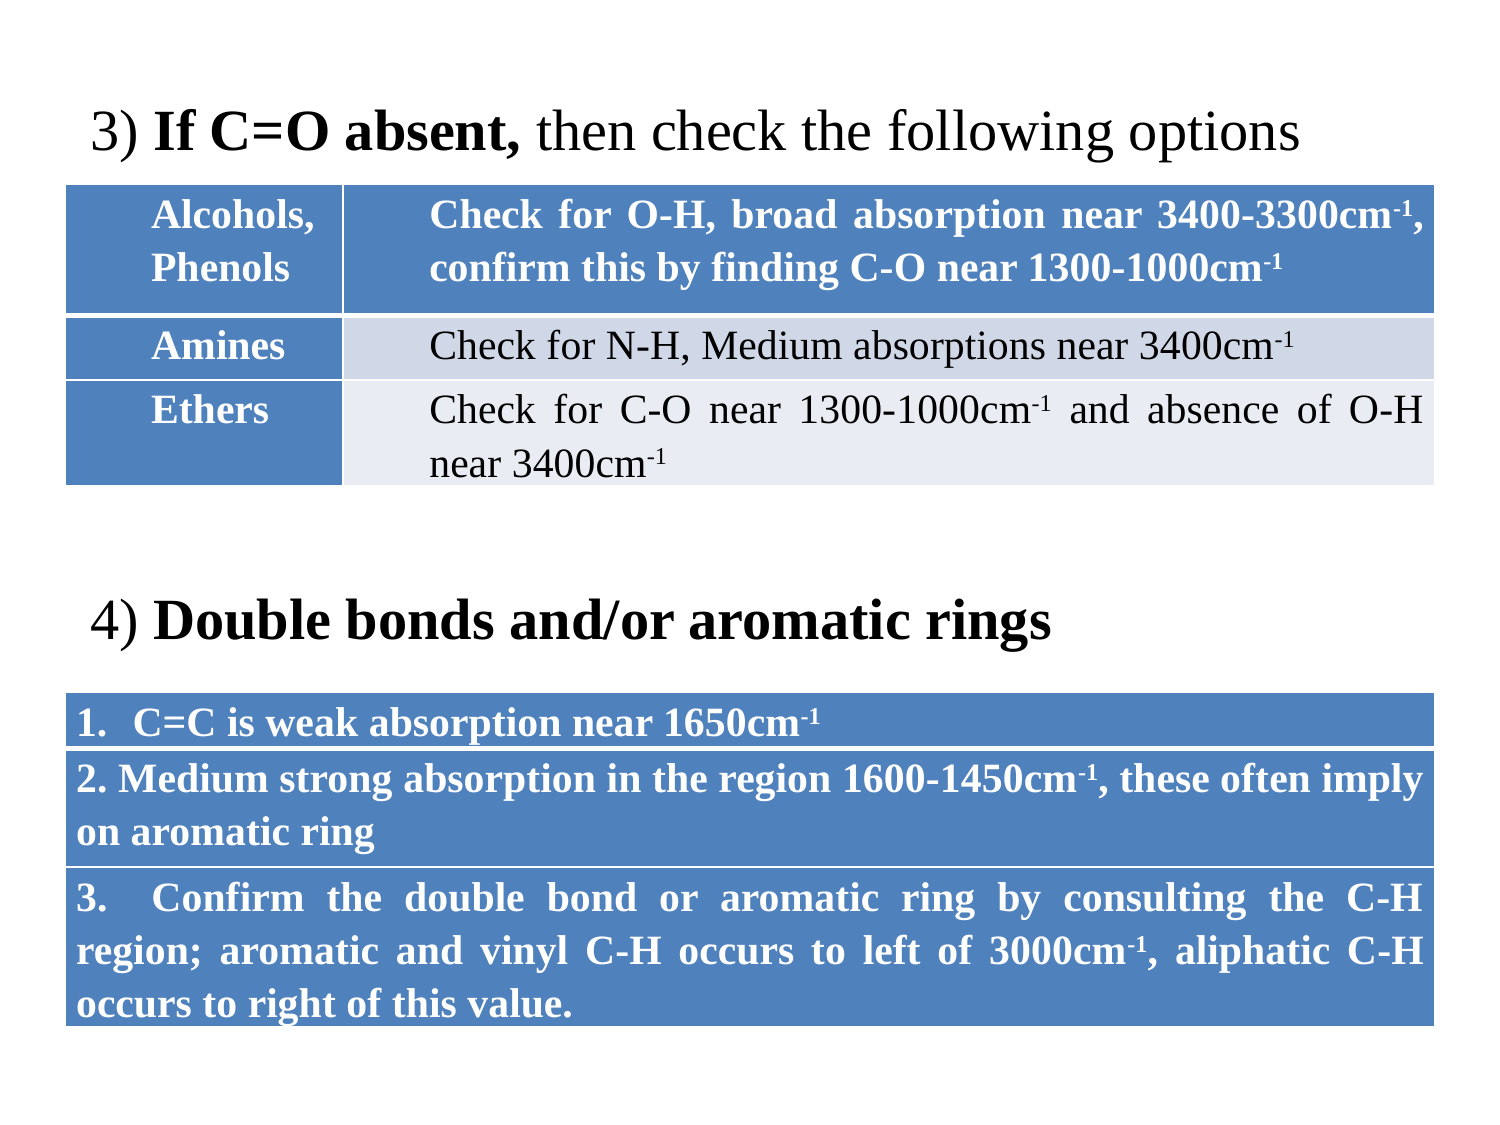

3) If C=O absent, then check the following options

4) Double bonds and/or aromatic rings

| Alcohols, Phenols | Check for O-H, broad absorption near 3400-3300cm-1, confirm this by finding C-O near 1300-1000cm-1 |
| --- | --- |
| Amines | Check for N-H, Medium absorptions near 3400cm-1 |
| Ethers | Check for C-O near 1300-1000cm-1 and absence of O-H near 3400cm-1 |
| C=C is weak absorption near 1650cm-1 |
| --- |
| 2. Medium strong absorption in the region 1600-1450cm-1, these often imply on aromatic ring |
| 3. Confirm the double bond or aromatic ring by consulting the C-H region; aromatic and vinyl C-H occurs to left of 3000cm-1, aliphatic C-H occurs to right of this value. |